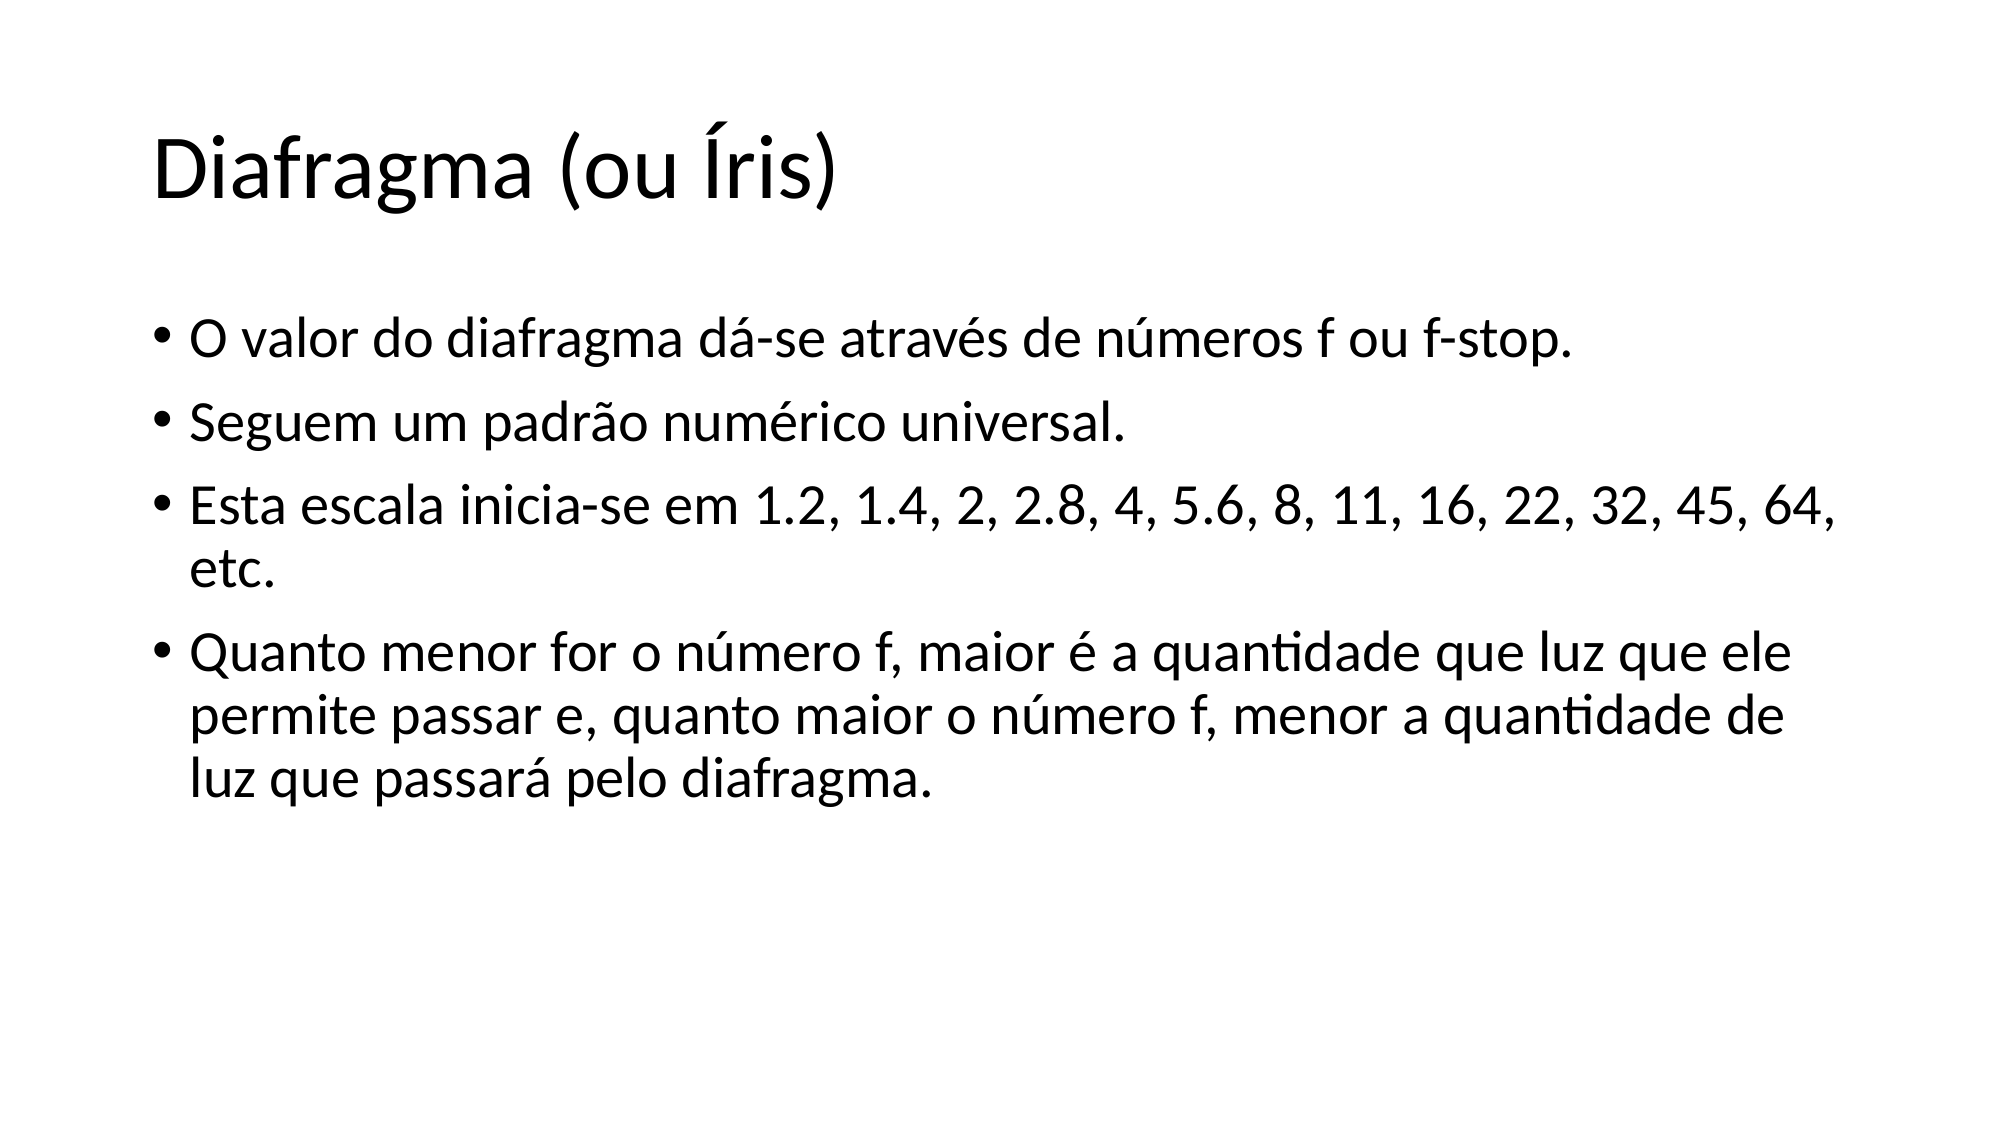

# Diafragma (ou Íris)
O valor do diafragma dá-se através de números f ou f-stop.
Seguem um padrão numérico universal.
Esta escala inicia-se em 1.2, 1.4, 2, 2.8, 4, 5.6, 8, 11, 16, 22, 32, 45, 64, etc.
Quanto menor for o número f, maior é a quantidade que luz que ele permite passar e, quanto maior o número f, menor a quantidade de luz que passará pelo diafragma.